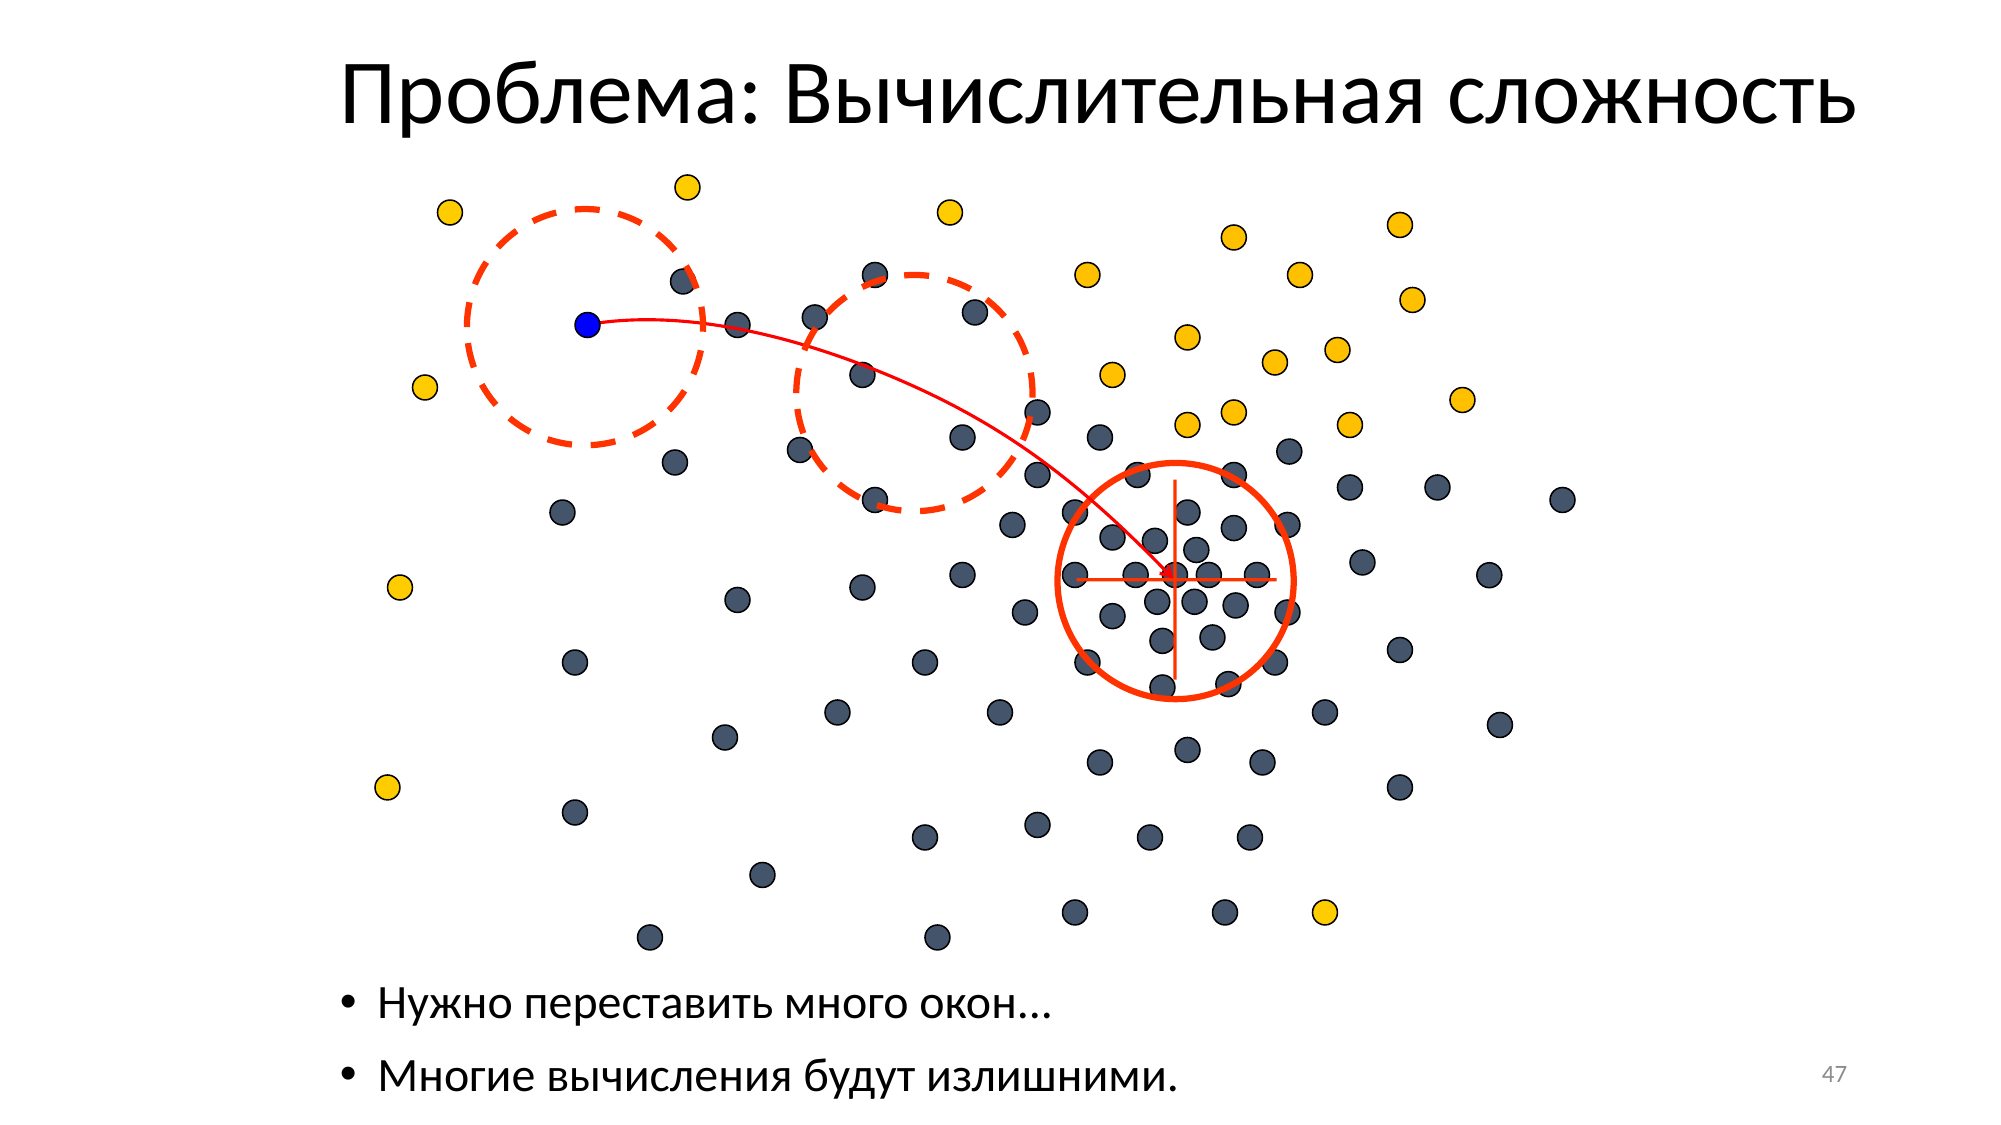

# Проблема: Вычислительная сложность

Нужно переставить много окон...
Многие вычисления будут излишними.
47
26-Oct-17
47